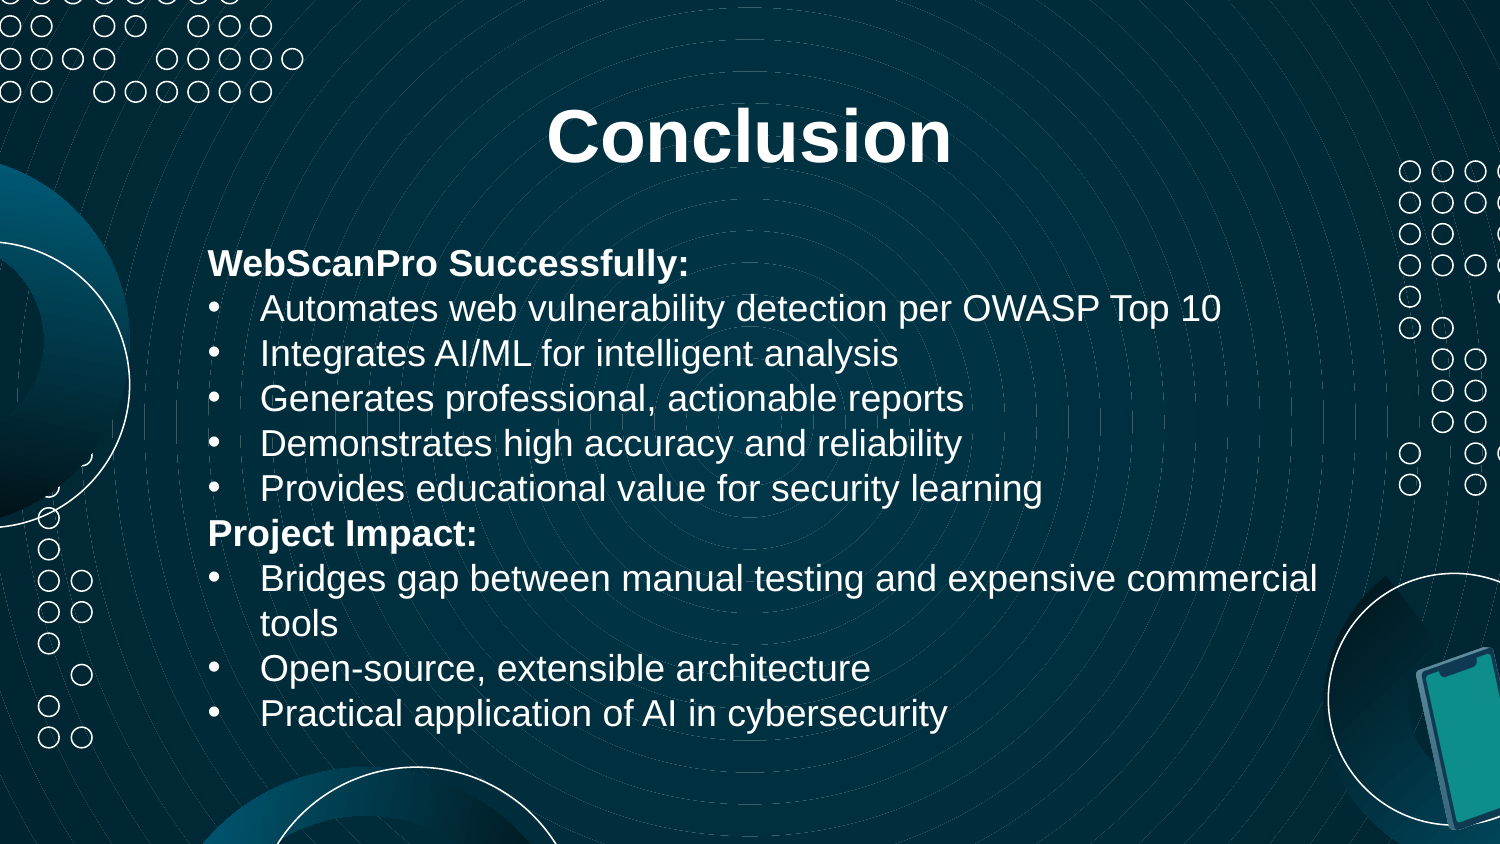

# Conclusion
WebScanPro Successfully:
Automates web vulnerability detection per OWASP Top 10
Integrates AI/ML for intelligent analysis
Generates professional, actionable reports
Demonstrates high accuracy and reliability
Provides educational value for security learning
Project Impact:
Bridges gap between manual testing and expensive commercial tools
Open-source, extensible architecture
Practical application of AI in cybersecurity